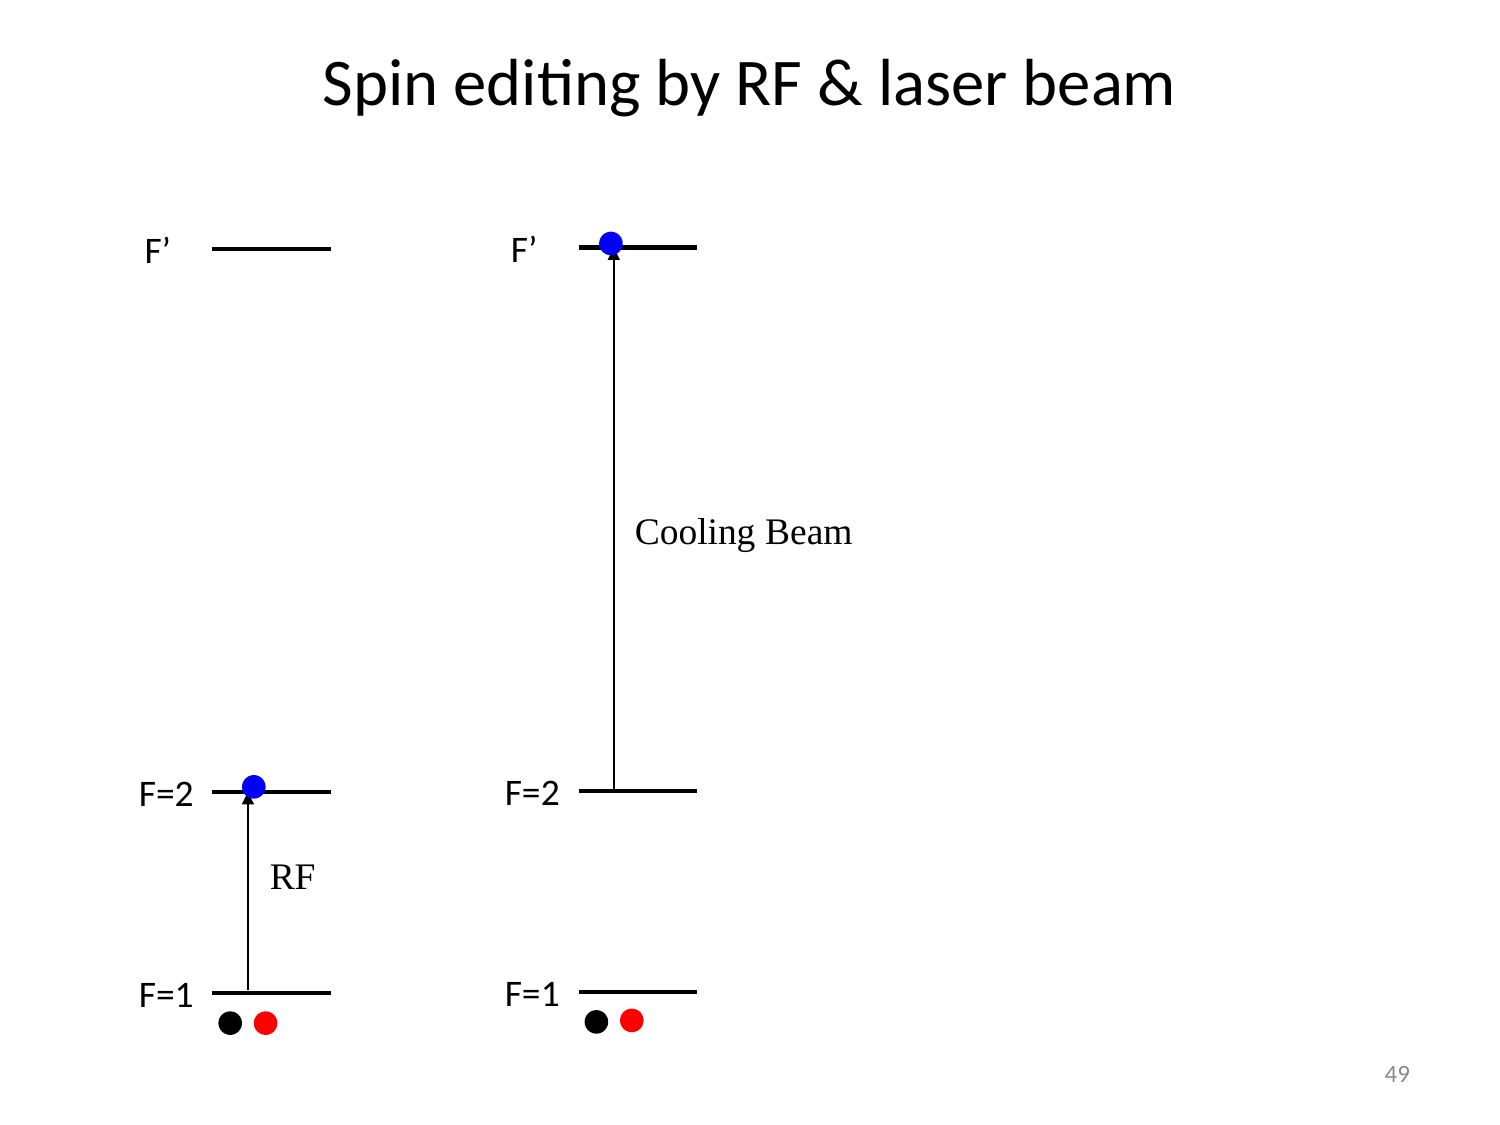

Spin editing by RF & laser beam
F’
F=2
F=1
Cooling Beam
F’
F=2
F=1
RF

49